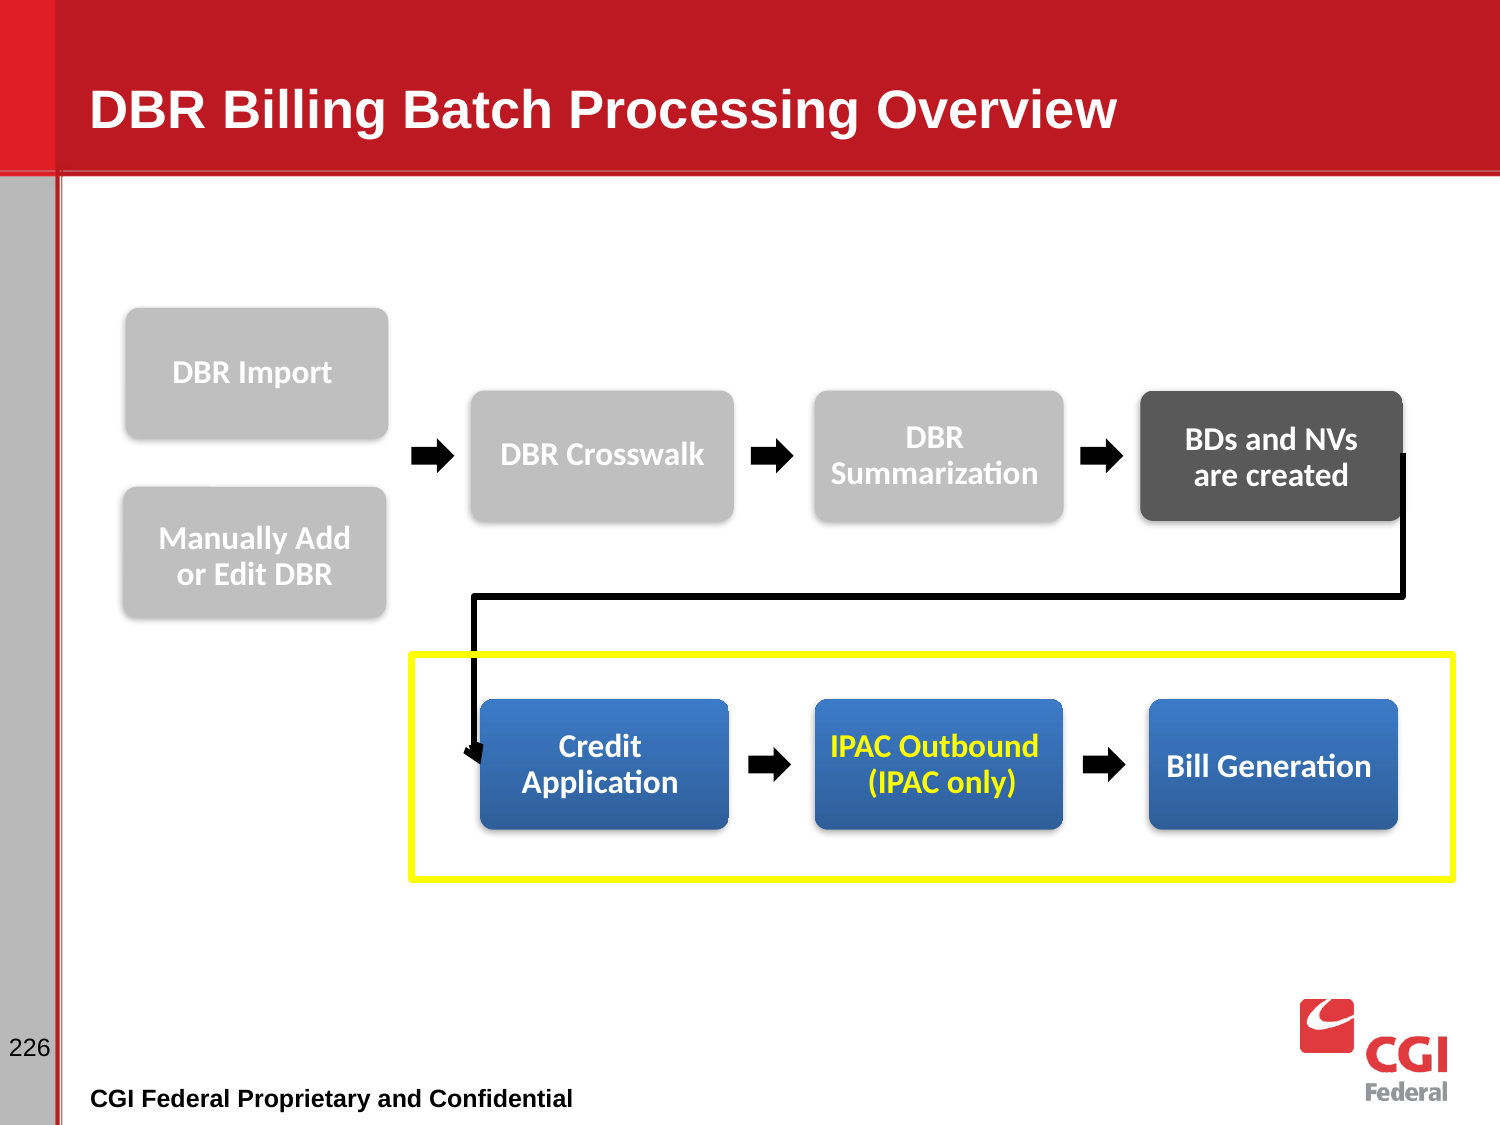

# DBR Billing Batch Processing Overview

DBR Import

BDs and NVs are created

DBR Crosswalk

DBR Summarization

Manually Add or Edit DBR

Credit Application

IPAC Outbound   (IPAC only)

Bill Generation

226
CGI Federal Proprietary and Confidential